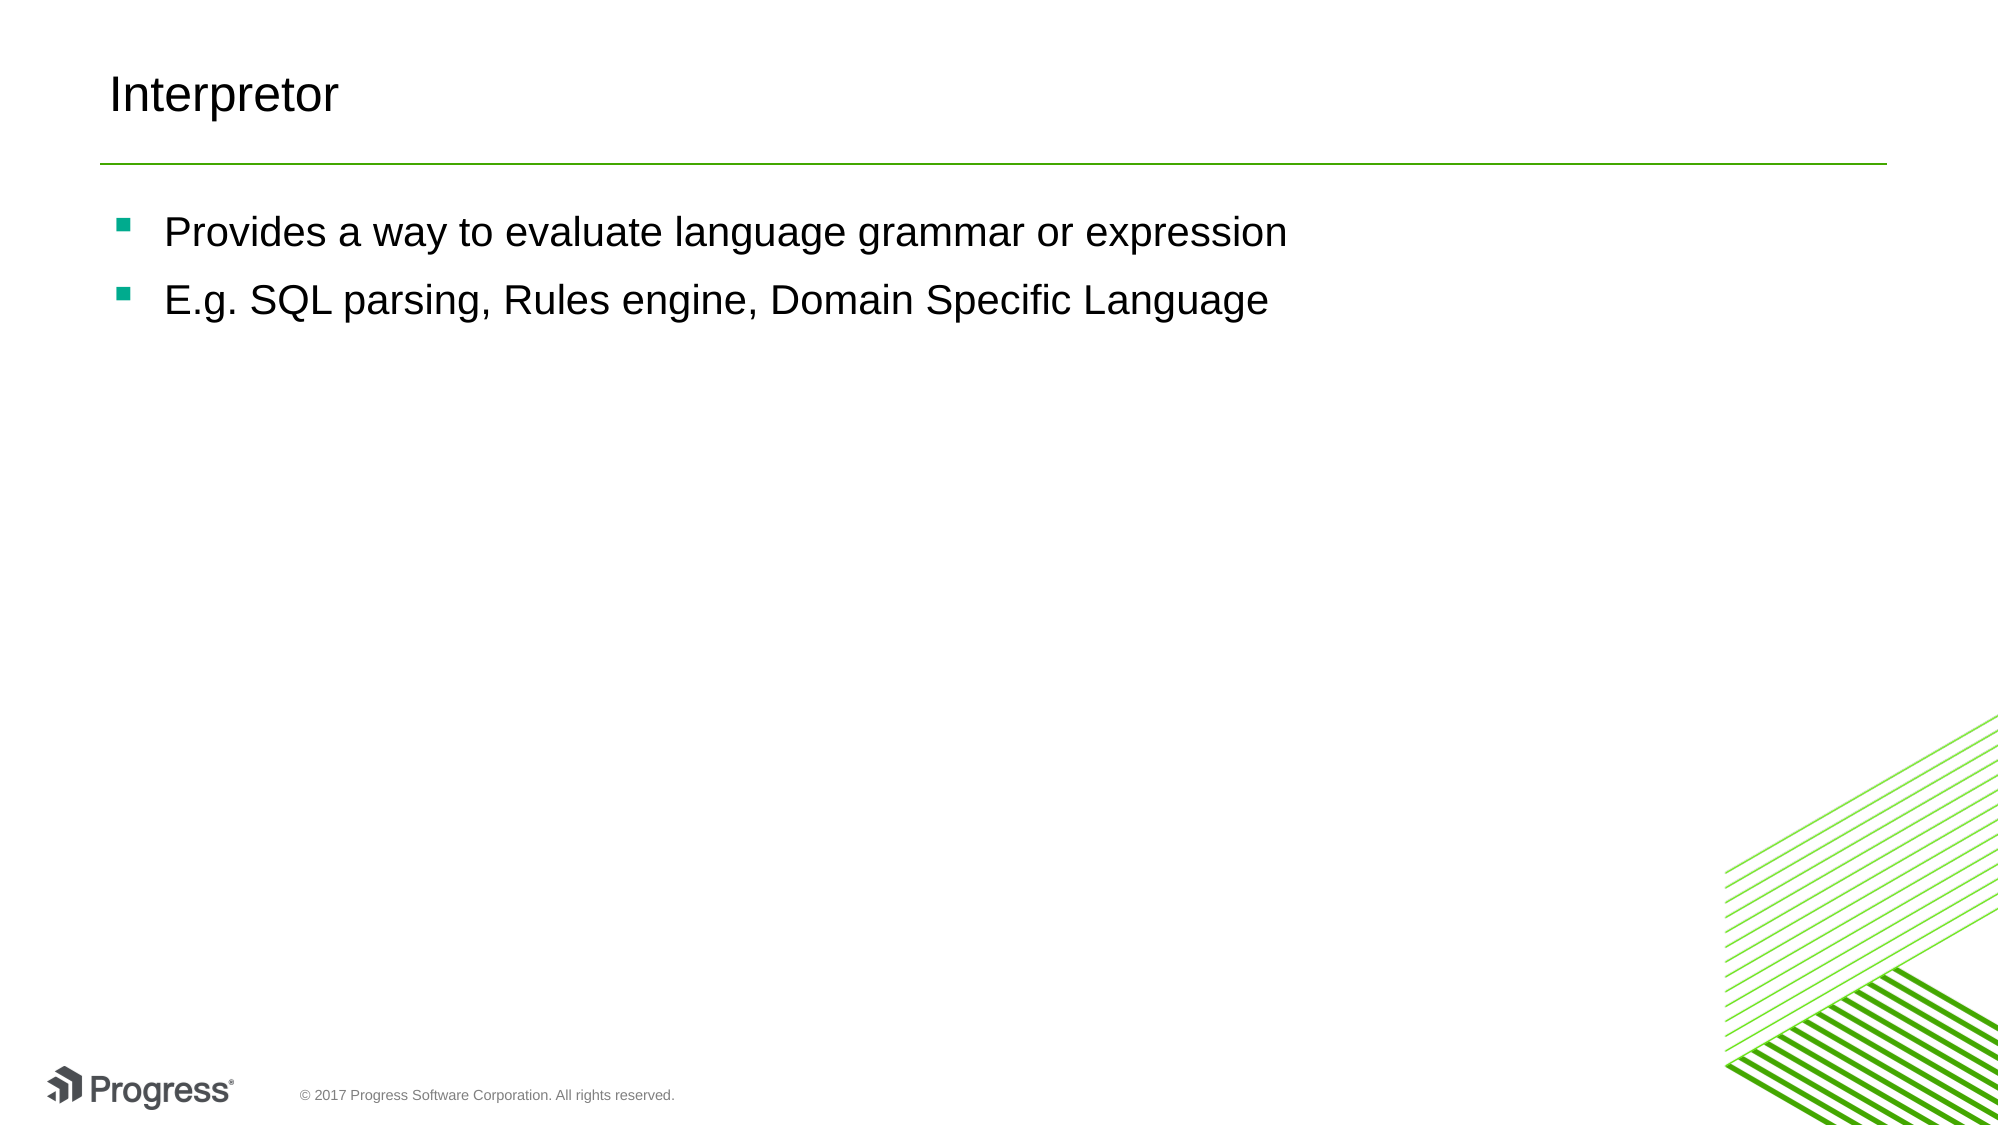

# Interpretor
Provides a way to evaluate language grammar or expression
E.g. SQL parsing, Rules engine, Domain Specific Language
49